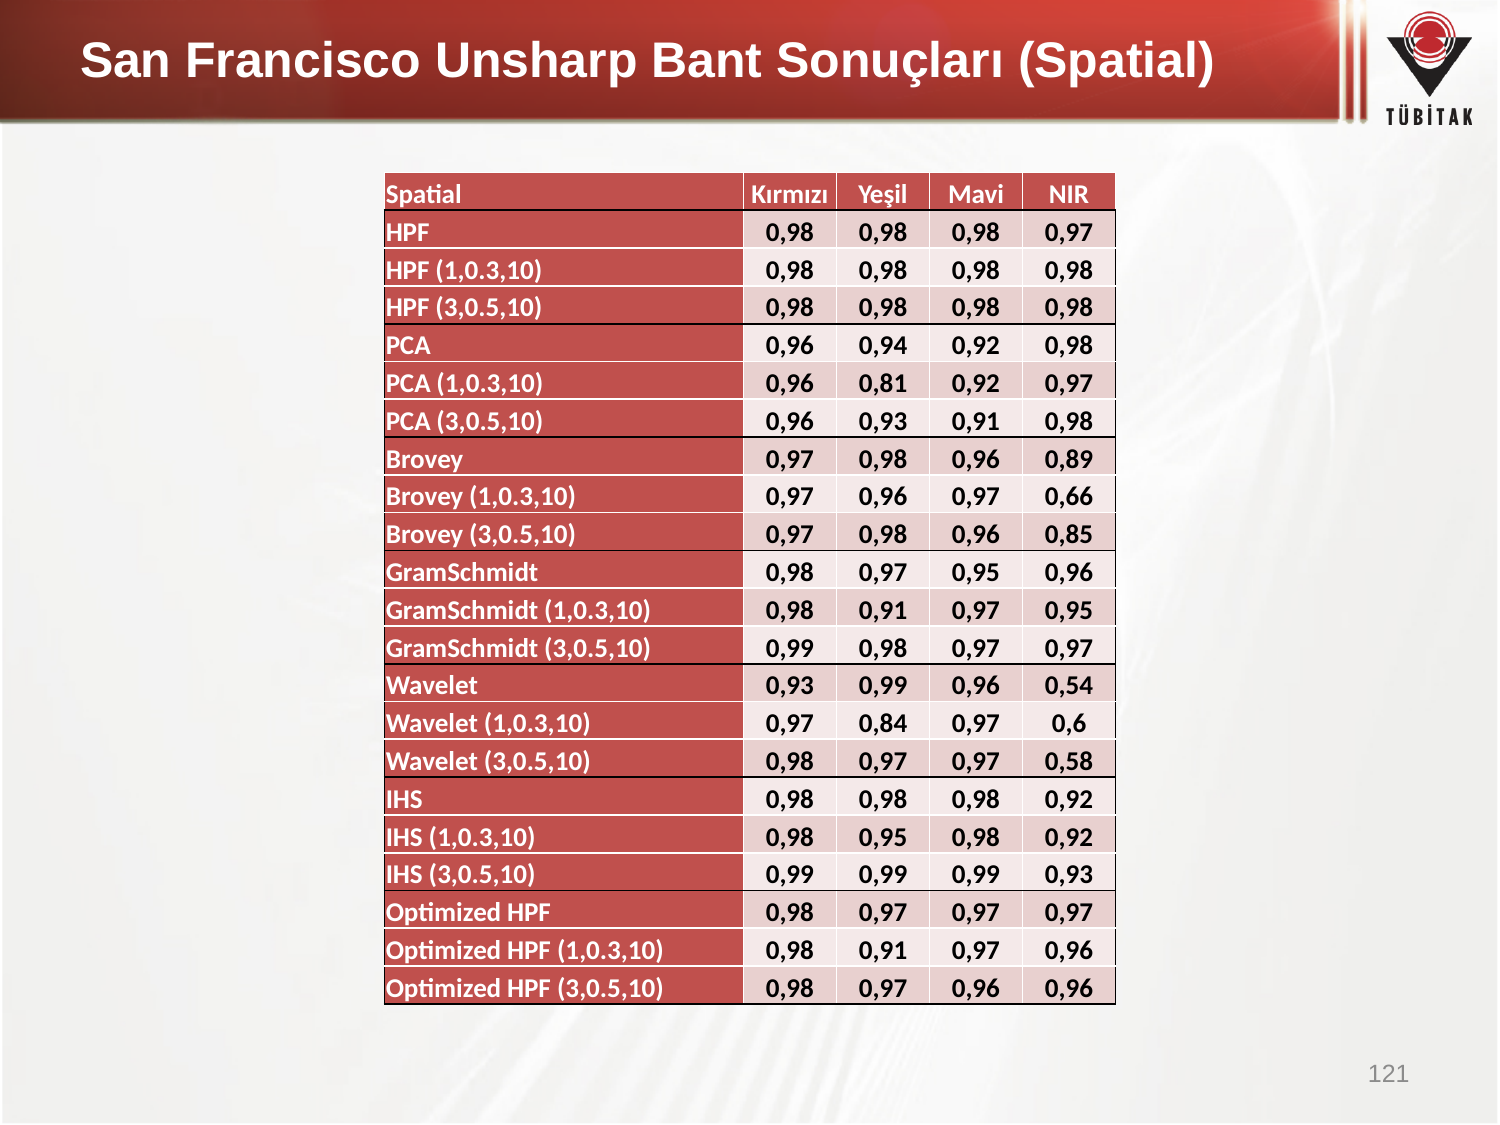

# San Francisco Unsharp Bant Sonuçları (Spatial)
| Spatial | Kırmızı | Yeşil | Mavi | NIR |
| --- | --- | --- | --- | --- |
| HPF | 0,98 | 0,98 | 0,98 | 0,97 |
| HPF (1,0.3,10) | 0,98 | 0,98 | 0,98 | 0,98 |
| HPF (3,0.5,10) | 0,98 | 0,98 | 0,98 | 0,98 |
| PCA | 0,96 | 0,94 | 0,92 | 0,98 |
| PCA (1,0.3,10) | 0,96 | 0,81 | 0,92 | 0,97 |
| PCA (3,0.5,10) | 0,96 | 0,93 | 0,91 | 0,98 |
| Brovey | 0,97 | 0,98 | 0,96 | 0,89 |
| Brovey (1,0.3,10) | 0,97 | 0,96 | 0,97 | 0,66 |
| Brovey (3,0.5,10) | 0,97 | 0,98 | 0,96 | 0,85 |
| GramSchmidt | 0,98 | 0,97 | 0,95 | 0,96 |
| GramSchmidt (1,0.3,10) | 0,98 | 0,91 | 0,97 | 0,95 |
| GramSchmidt (3,0.5,10) | 0,99 | 0,98 | 0,97 | 0,97 |
| Wavelet | 0,93 | 0,99 | 0,96 | 0,54 |
| Wavelet (1,0.3,10) | 0,97 | 0,84 | 0,97 | 0,6 |
| Wavelet (3,0.5,10) | 0,98 | 0,97 | 0,97 | 0,58 |
| IHS | 0,98 | 0,98 | 0,98 | 0,92 |
| IHS (1,0.3,10) | 0,98 | 0,95 | 0,98 | 0,92 |
| IHS (3,0.5,10) | 0,99 | 0,99 | 0,99 | 0,93 |
| Optimized HPF | 0,98 | 0,97 | 0,97 | 0,97 |
| Optimized HPF (1,0.3,10) | 0,98 | 0,91 | 0,97 | 0,96 |
| Optimized HPF (3,0.5,10) | 0,98 | 0,97 | 0,96 | 0,96 |
121